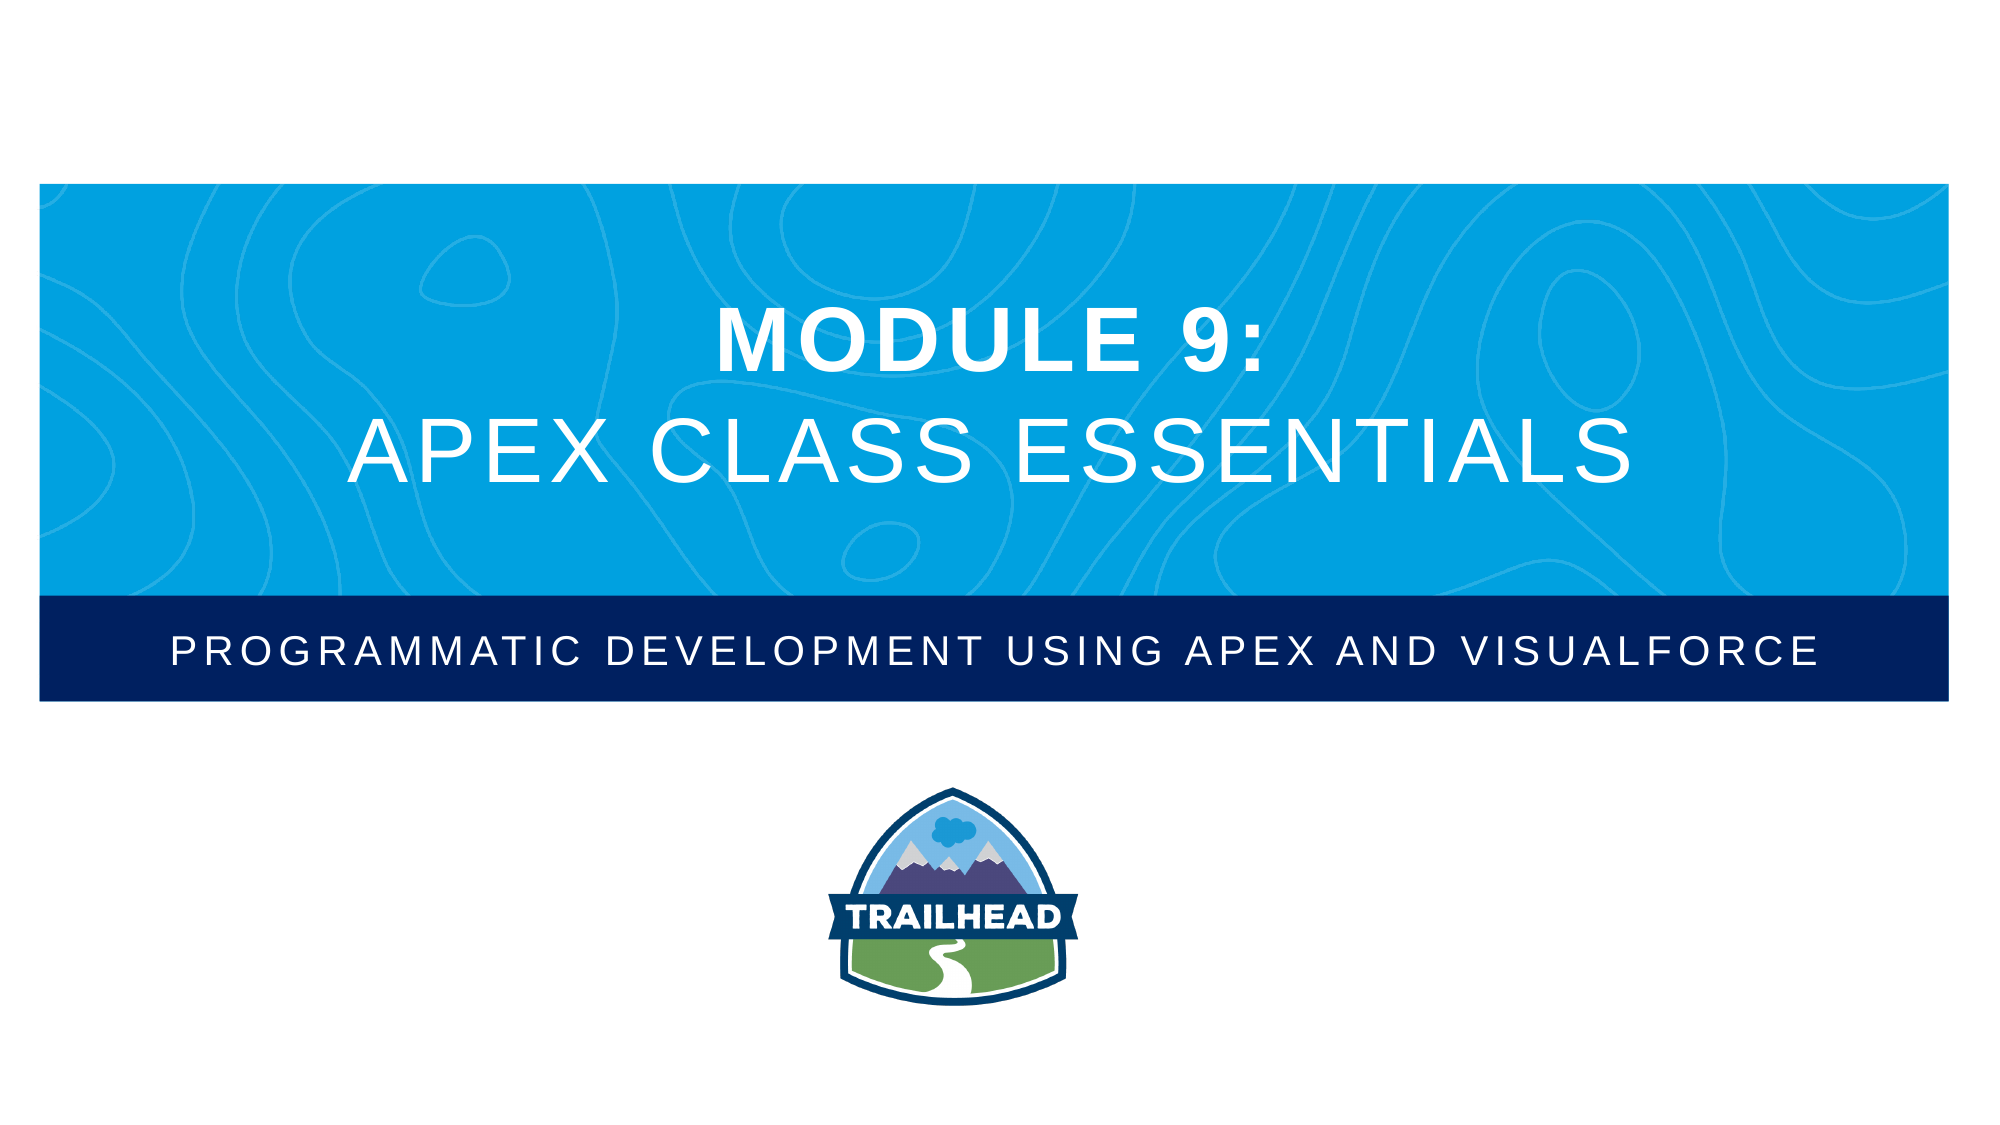

Module 9:
Apex Class Essentials
Programmatic Development using Apex and Visualforce